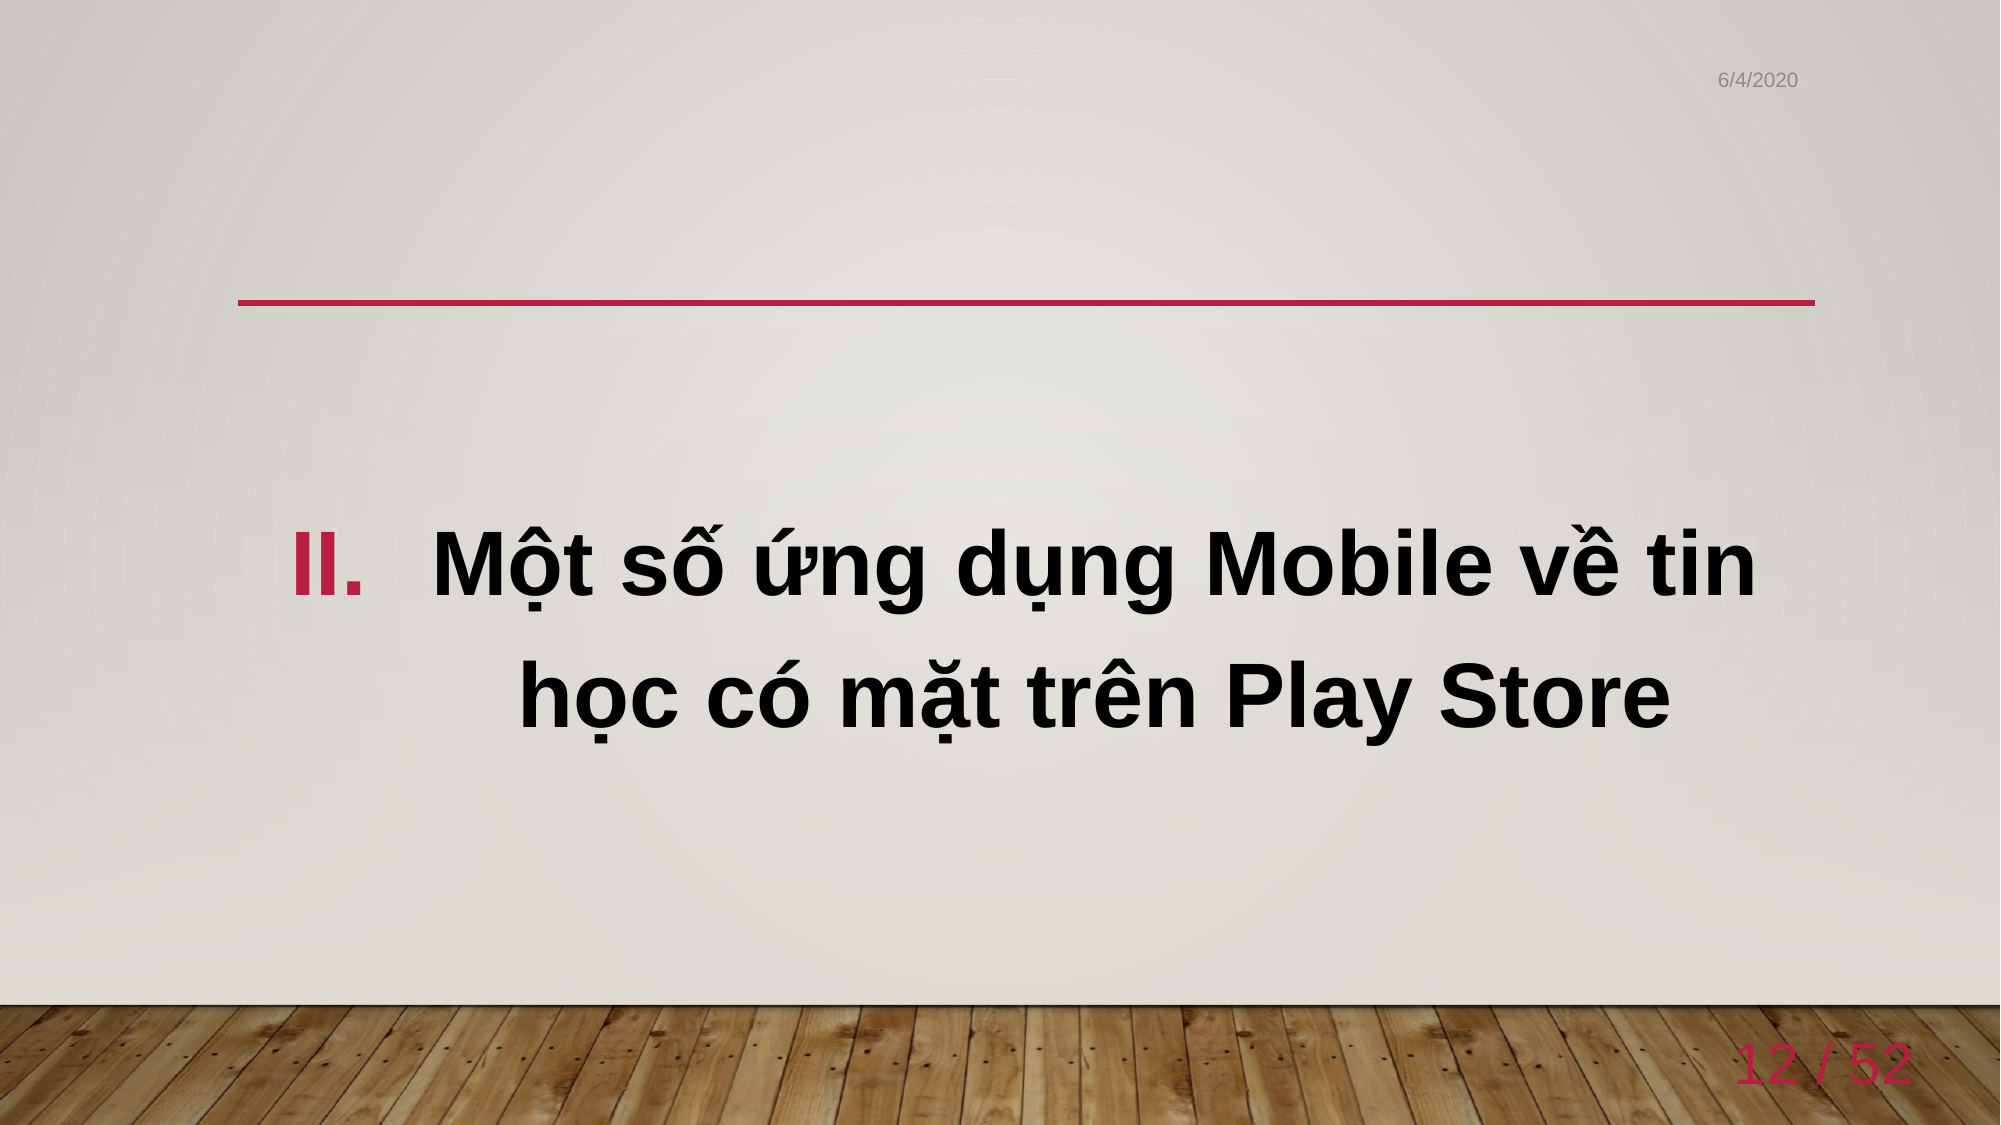

6/4/2020
#
Một số ứng dụng Mobile về tin học có mặt trên Play Store
12